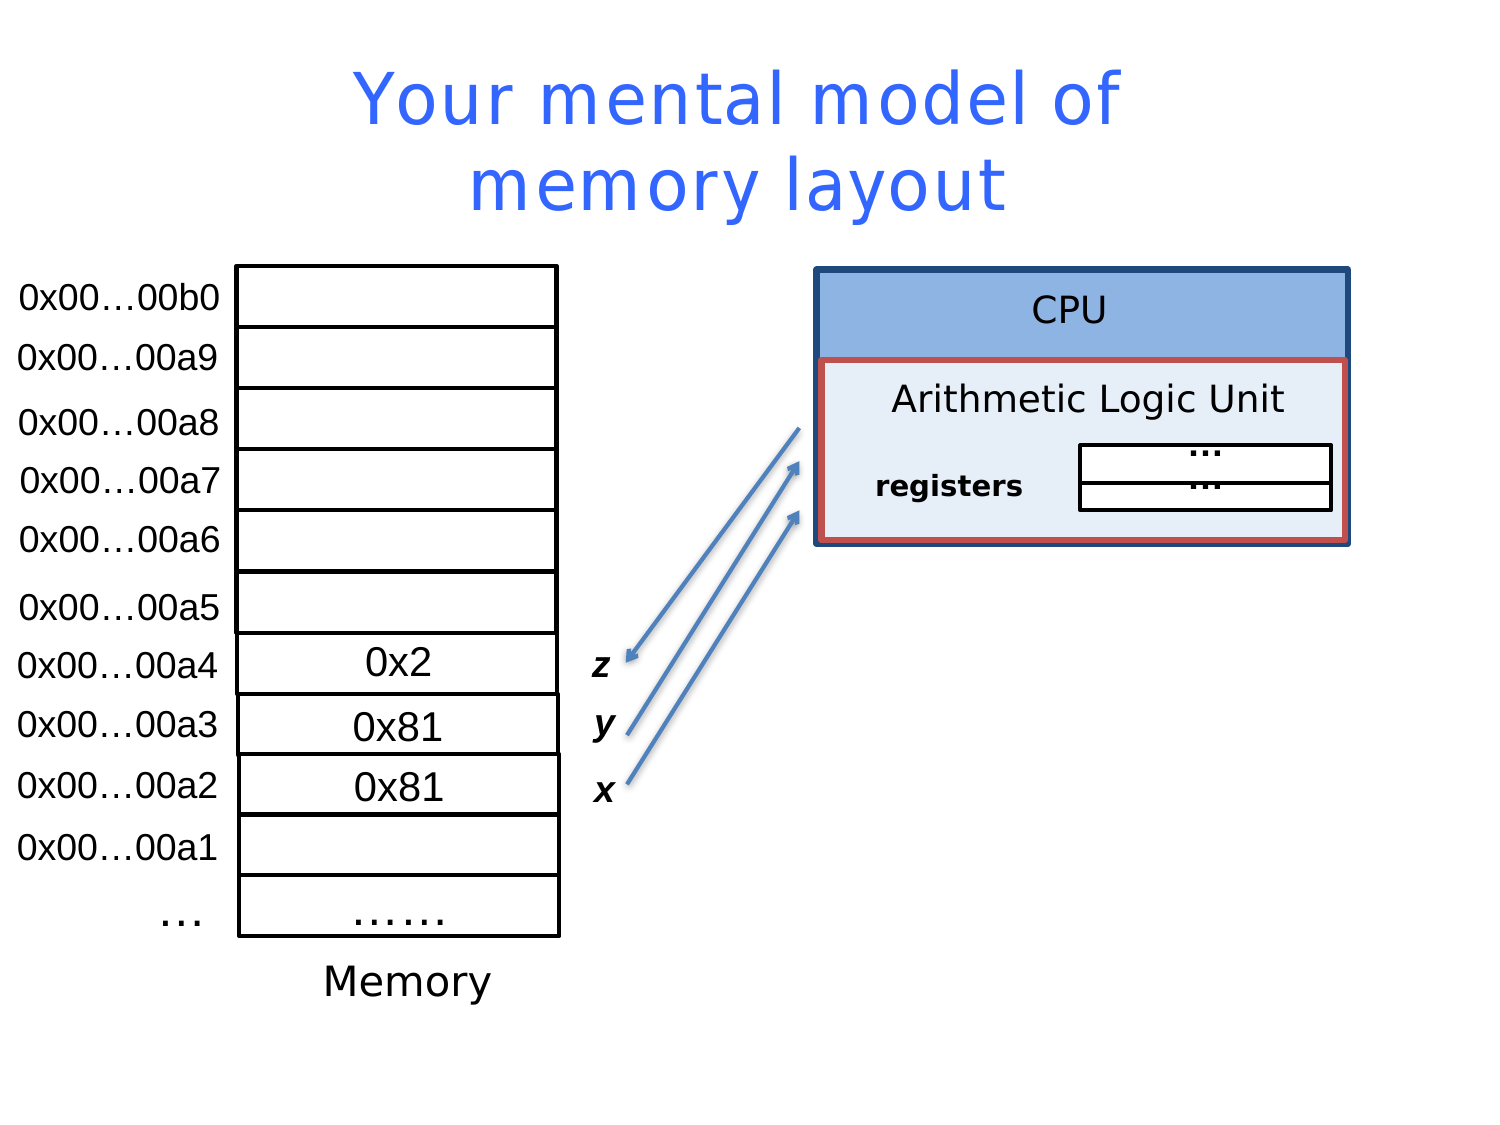

# Your mental model of memory layout
0x00…00b0

CPU

0x00…00a9

Arithmetic Logic Unit

0x00…00a8
…

0x00…00a7

registers
…

0x00…00a6

0x00…00a5
0x2

z
0x00…00a4
y
0x00…00a3
0x81
0x00…00a2
0x81
x

0x00…00a1
…
……
Memory